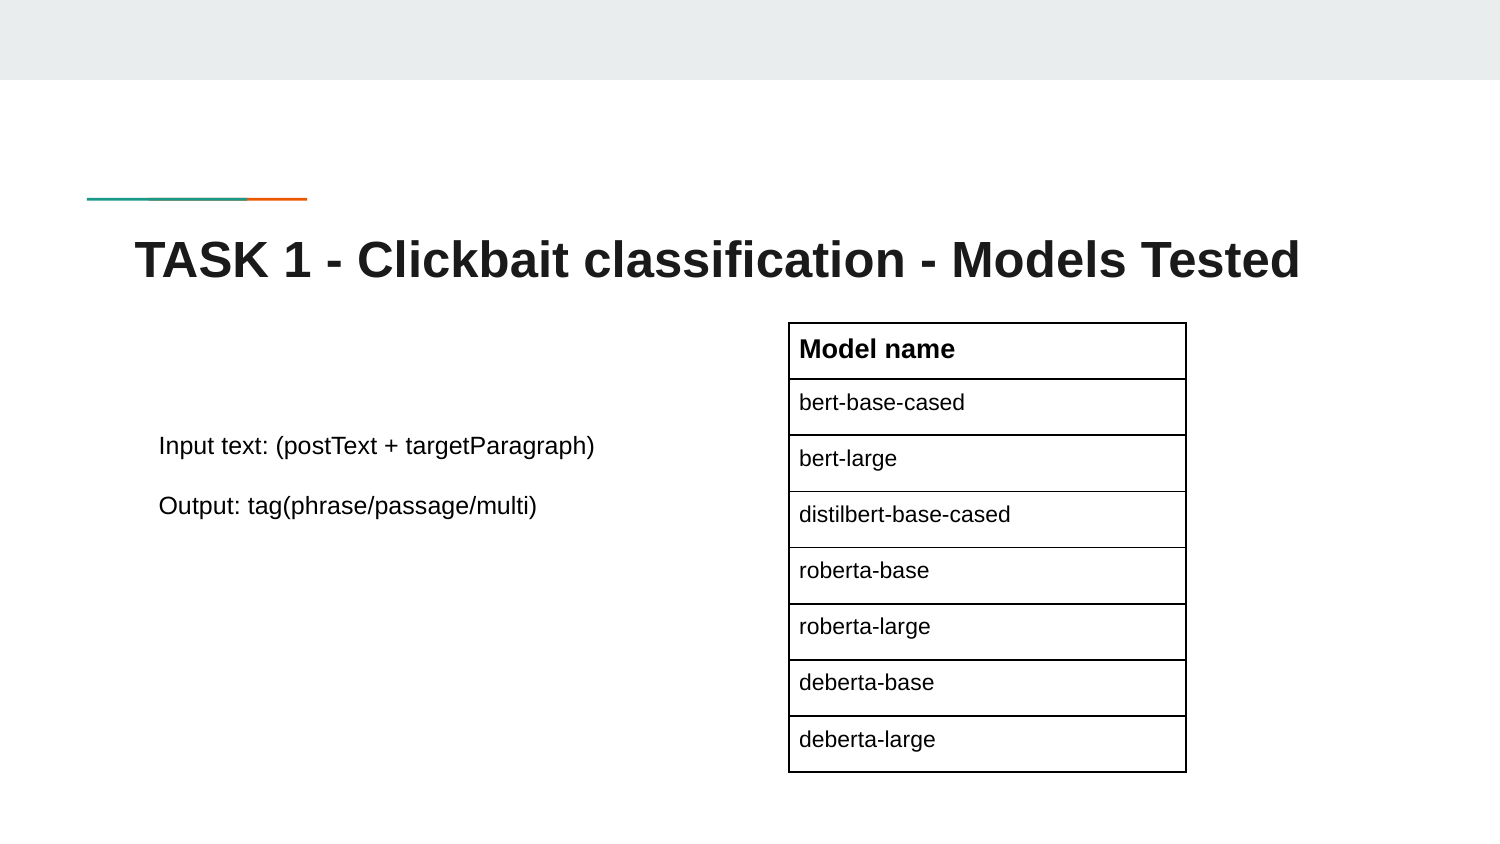

# TASK 1 - Clickbait classification - Models Tested
| Model name |
| --- |
| bert-base-cased |
| bert-large |
| distilbert-base-cased |
| roberta-base |
| roberta-large |
| deberta-base |
| deberta-large |
Input text: (postText + targetParagraph)

Output: tag(phrase/passage/multi)